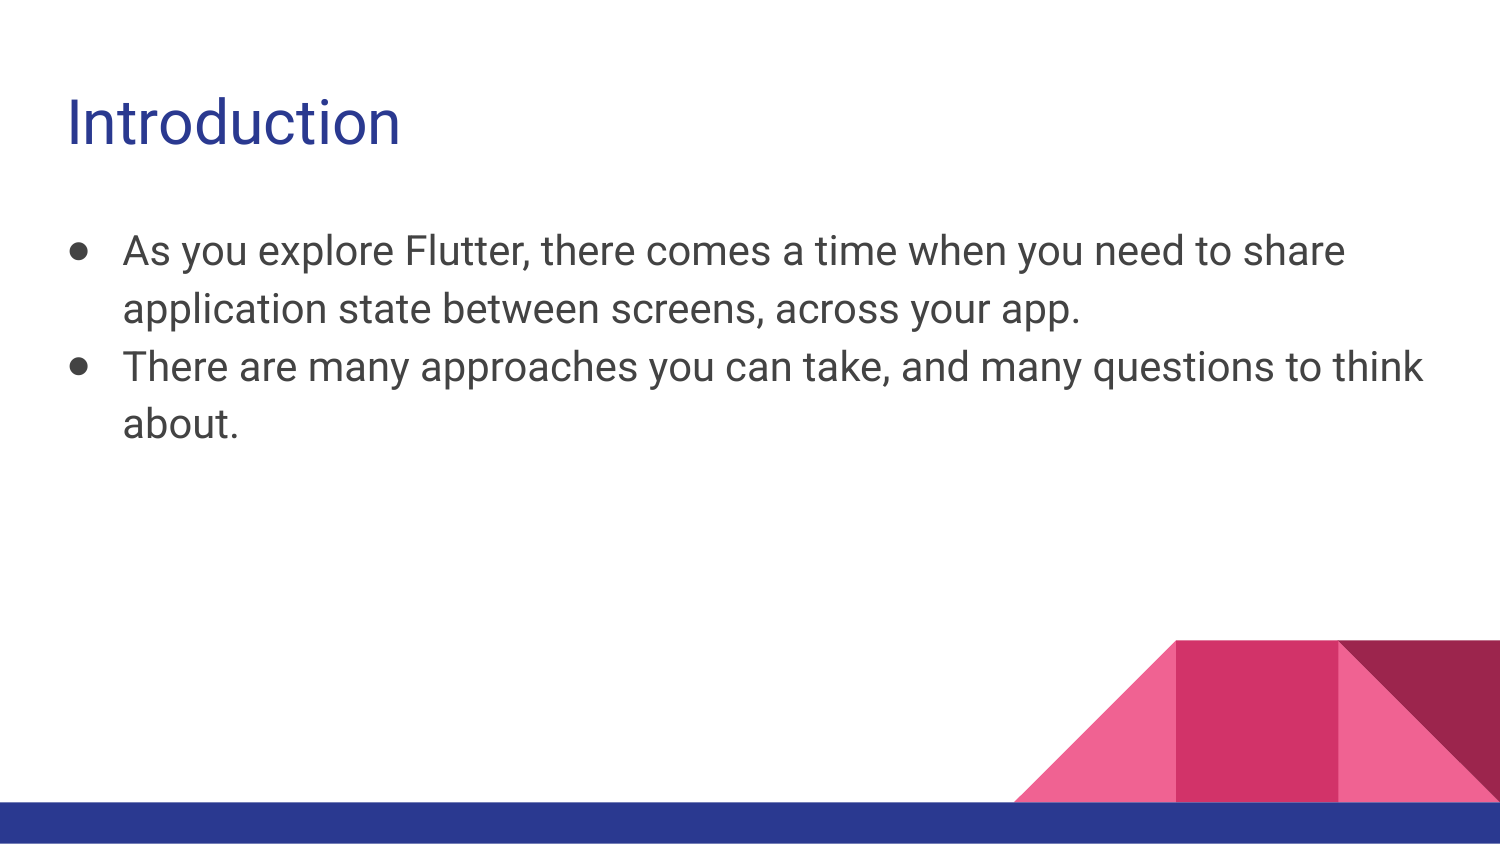

# Introduction
As you explore Flutter, there comes a time when you need to share application state between screens, across your app.
There are many approaches you can take, and many questions to think about.